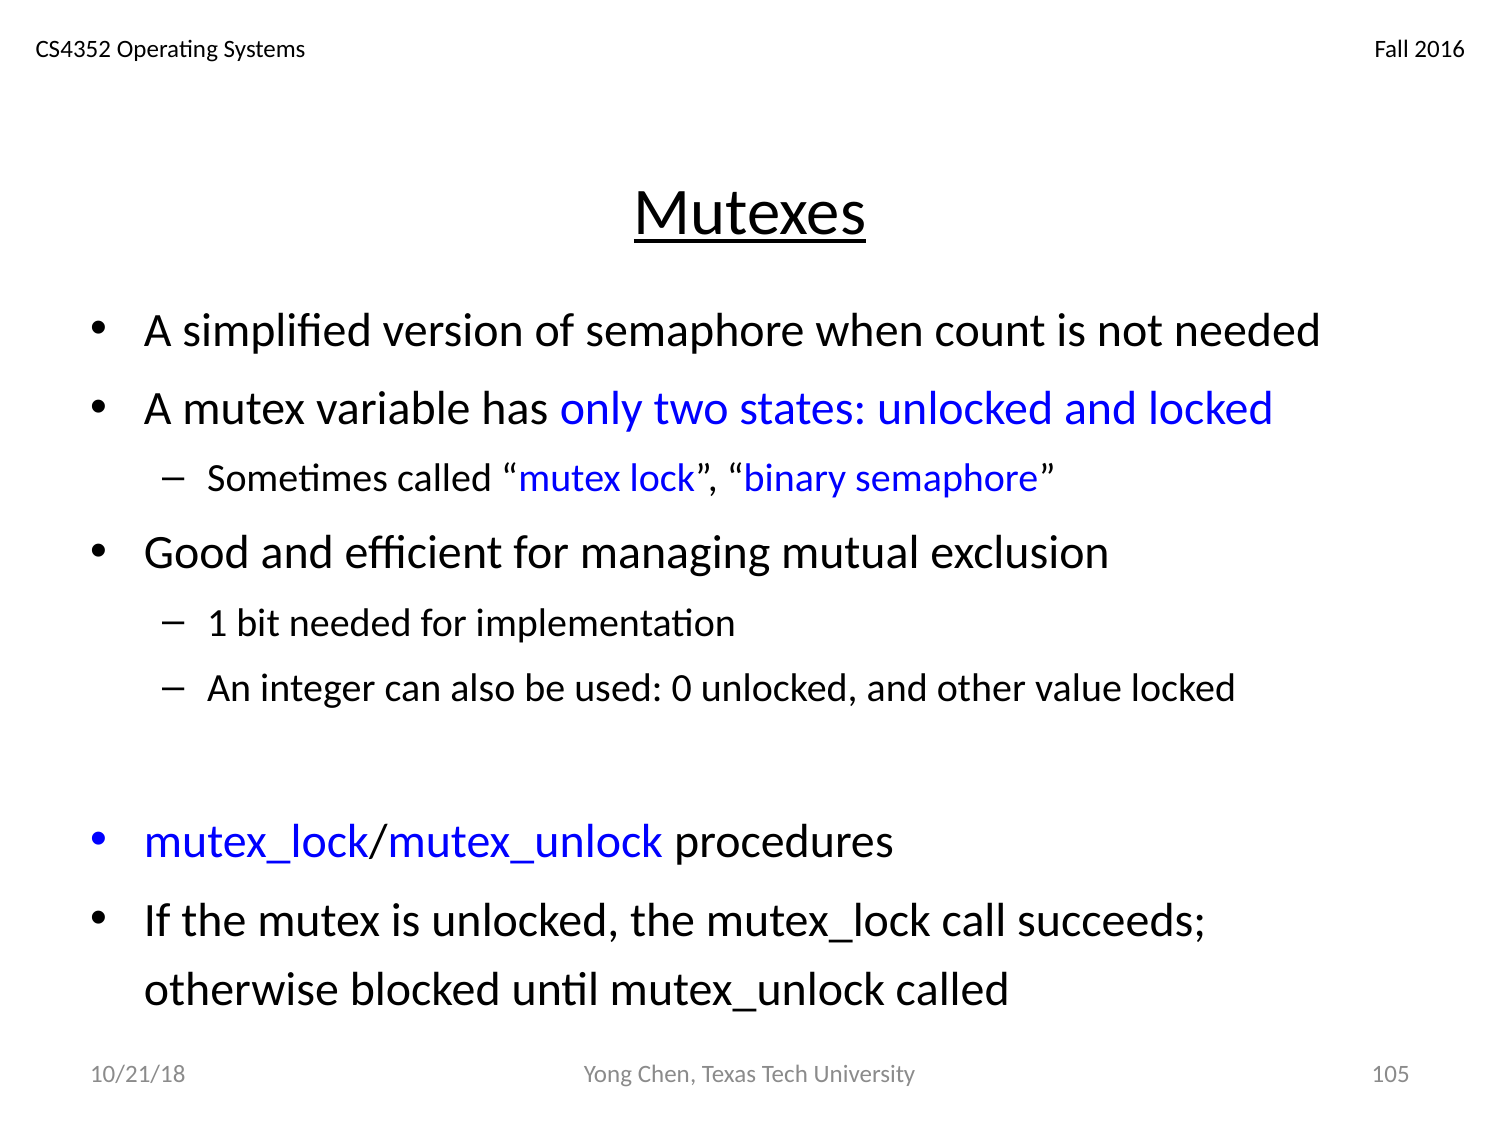

# Mutexes
A simplified version of semaphore when count is not needed
A mutex variable has only two states: unlocked and locked
Sometimes called “mutex lock”, “binary semaphore”
Good and efficient for managing mutual exclusion
1 bit needed for implementation
An integer can also be used: 0 unlocked, and other value locked

mutex_lock/mutex_unlock procedures
If the mutex is unlocked, the mutex_lock call succeeds; otherwise blocked until mutex_unlock called
10/21/18
Yong Chen, Texas Tech University
105